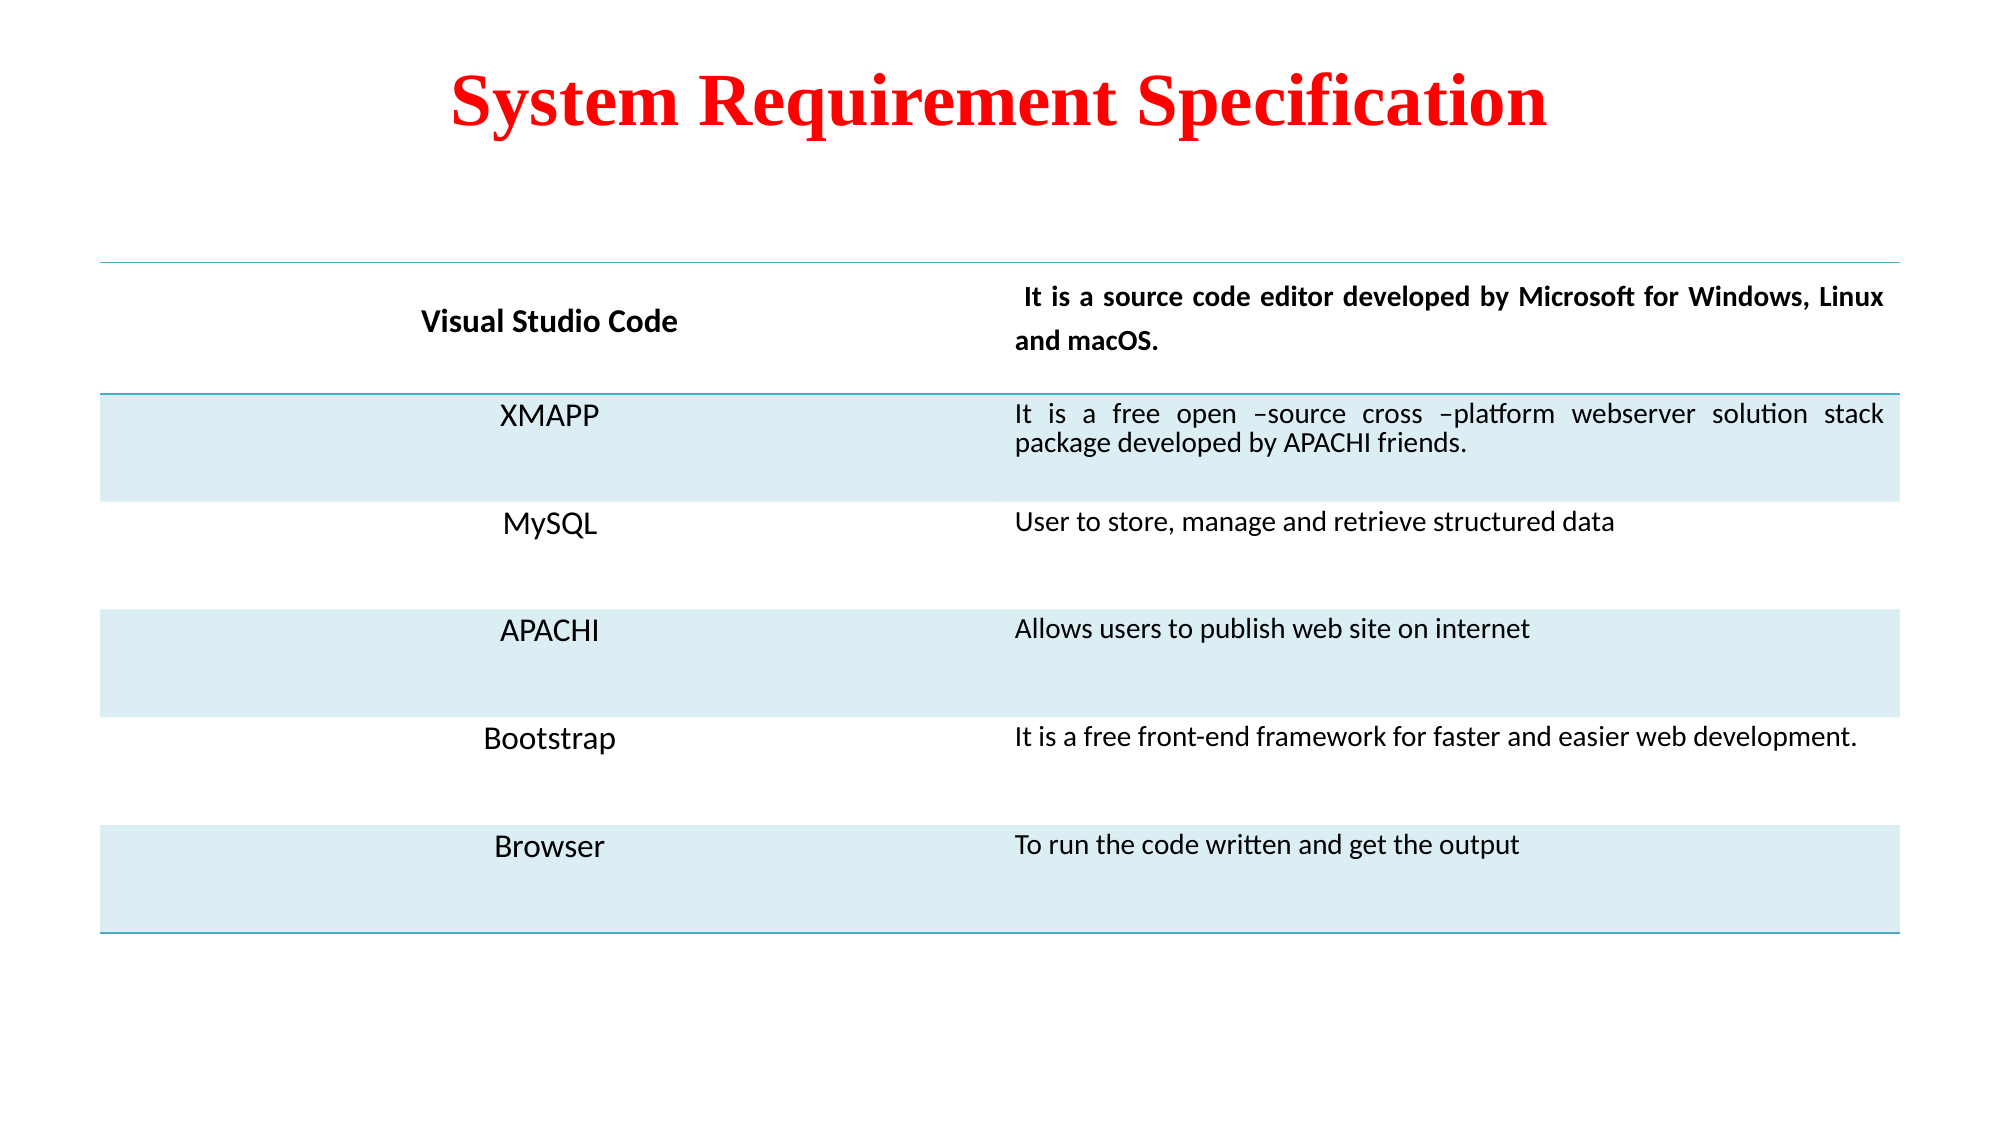

# System Requirement Specification
| Visual Studio Code | It is a source code editor developed by Microsoft for Windows, Linux and macOS. |
| --- | --- |
| XMAPP | It is a free open –source cross –platform webserver solution stack package developed by APACHI friends. |
| MySQL | User to store, manage and retrieve structured data |
| APACHI | Allows users to publish web site on internet |
| Bootstrap | It is a free front-end framework for faster and easier web development. |
| Browser | To run the code written and get the output |